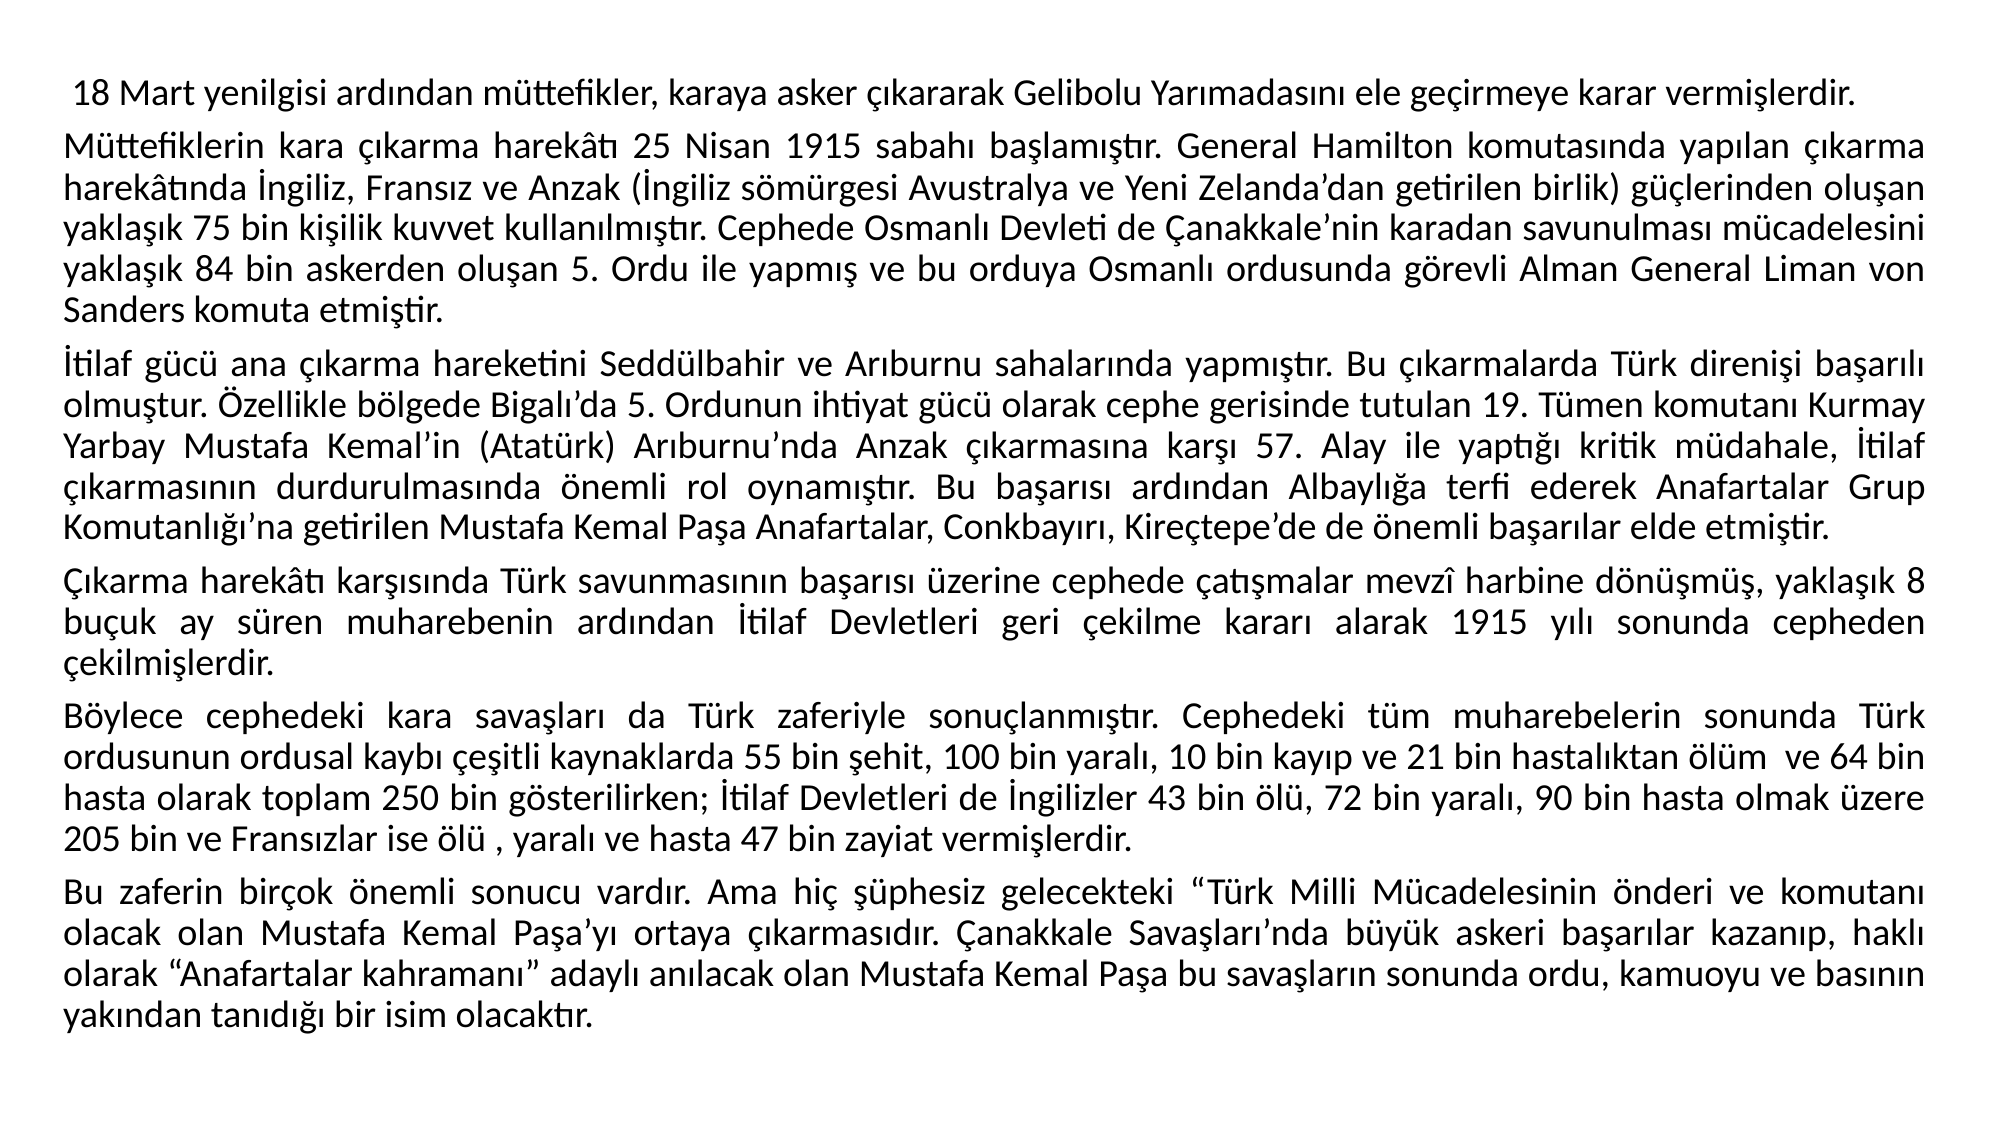

#
 18 Mart yenilgisi ardından müttefikler, karaya asker çıkararak Gelibolu Yarımadasını ele geçirmeye karar vermişlerdir.
Müttefiklerin kara çıkarma harekâtı 25 Nisan 1915 sabahı başlamıştır. General Hamilton komutasında yapılan çıkarma harekâtında İngiliz, Fransız ve Anzak (İngiliz sömürgesi Avustralya ve Yeni Zelanda’dan getirilen birlik) güçlerinden oluşan yaklaşık 75 bin kişilik kuvvet kullanılmıştır. Cephede Osmanlı Devleti de Çanakkale’nin karadan savunulması mücadelesini yaklaşık 84 bin askerden oluşan 5. Ordu ile yapmış ve bu orduya Osmanlı ordusunda görevli Alman General Liman von Sanders komuta etmiştir.
İtilaf gücü ana çıkarma hareketini Seddülbahir ve Arıburnu sahalarında yapmıştır. Bu çıkarmalarda Türk direnişi başarılı olmuştur. Özellikle bölgede Bigalı’da 5. Ordunun ihtiyat gücü olarak cephe gerisinde tutulan 19. Tümen komutanı Kurmay Yarbay Mustafa Kemal’in (Atatürk) Arıburnu’nda Anzak çıkarmasına karşı 57. Alay ile yaptığı kritik müdahale, İtilaf çıkarmasının durdurulmasında önemli rol oynamıştır. Bu başarısı ardından Albaylığa terfi ederek Anafartalar Grup Komutanlığı’na getirilen Mustafa Kemal Paşa Anafartalar, Conkbayırı, Kireçtepe’de de önemli başarılar elde etmiştir.
Çıkarma harekâtı karşısında Türk savunmasının başarısı üzerine cephede çatışmalar mevzî harbine dönüşmüş, yaklaşık 8 buçuk ay süren muharebenin ardından İtilaf Devletleri geri çekilme kararı alarak 1915 yılı sonunda cepheden çekilmişlerdir.
Böylece cephedeki kara savaşları da Türk zaferiyle sonuçlanmıştır. Cephedeki tüm muharebelerin sonunda Türk ordusunun ordusal kaybı çeşitli kaynaklarda 55 bin şehit, 100 bin yaralı, 10 bin kayıp ve 21 bin hastalıktan ölüm  ve 64 bin hasta olarak toplam 250 bin gösterilirken; İtilaf Devletleri de İngilizler 43 bin ölü, 72 bin yaralı, 90 bin hasta olmak üzere 205 bin ve Fransızlar ise ölü , yaralı ve hasta 47 bin zayiat vermişlerdir.
Bu zaferin birçok önemli sonucu vardır. Ama hiç şüphesiz gelecekteki “Türk Milli Mücadelesinin önderi ve komutanı olacak olan Mustafa Kemal Paşa’yı ortaya çıkarmasıdır. Çanakkale Savaşları’nda büyük askeri başarılar kazanıp, haklı olarak “Anafartalar kahramanı” adaylı anılacak olan Mustafa Kemal Paşa bu savaşların sonunda ordu, kamuoyu ve basının yakından tanıdığı bir isim olacaktır.